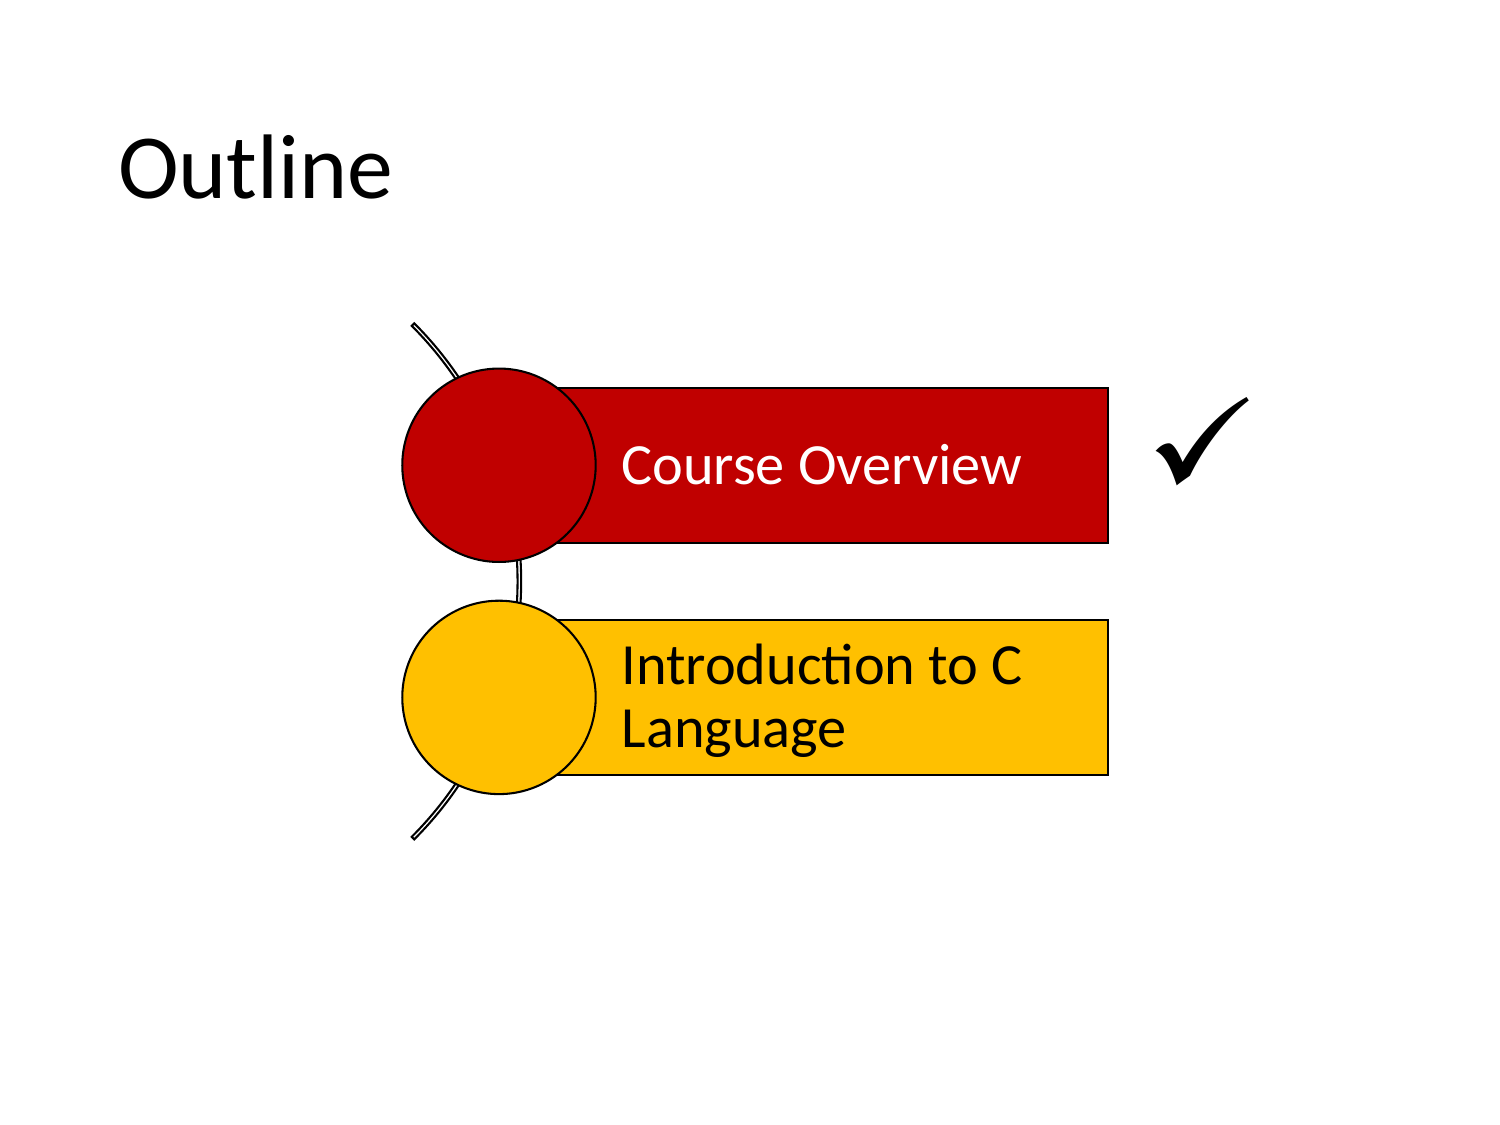

# Outline
Course Overview
Introduction to C Language